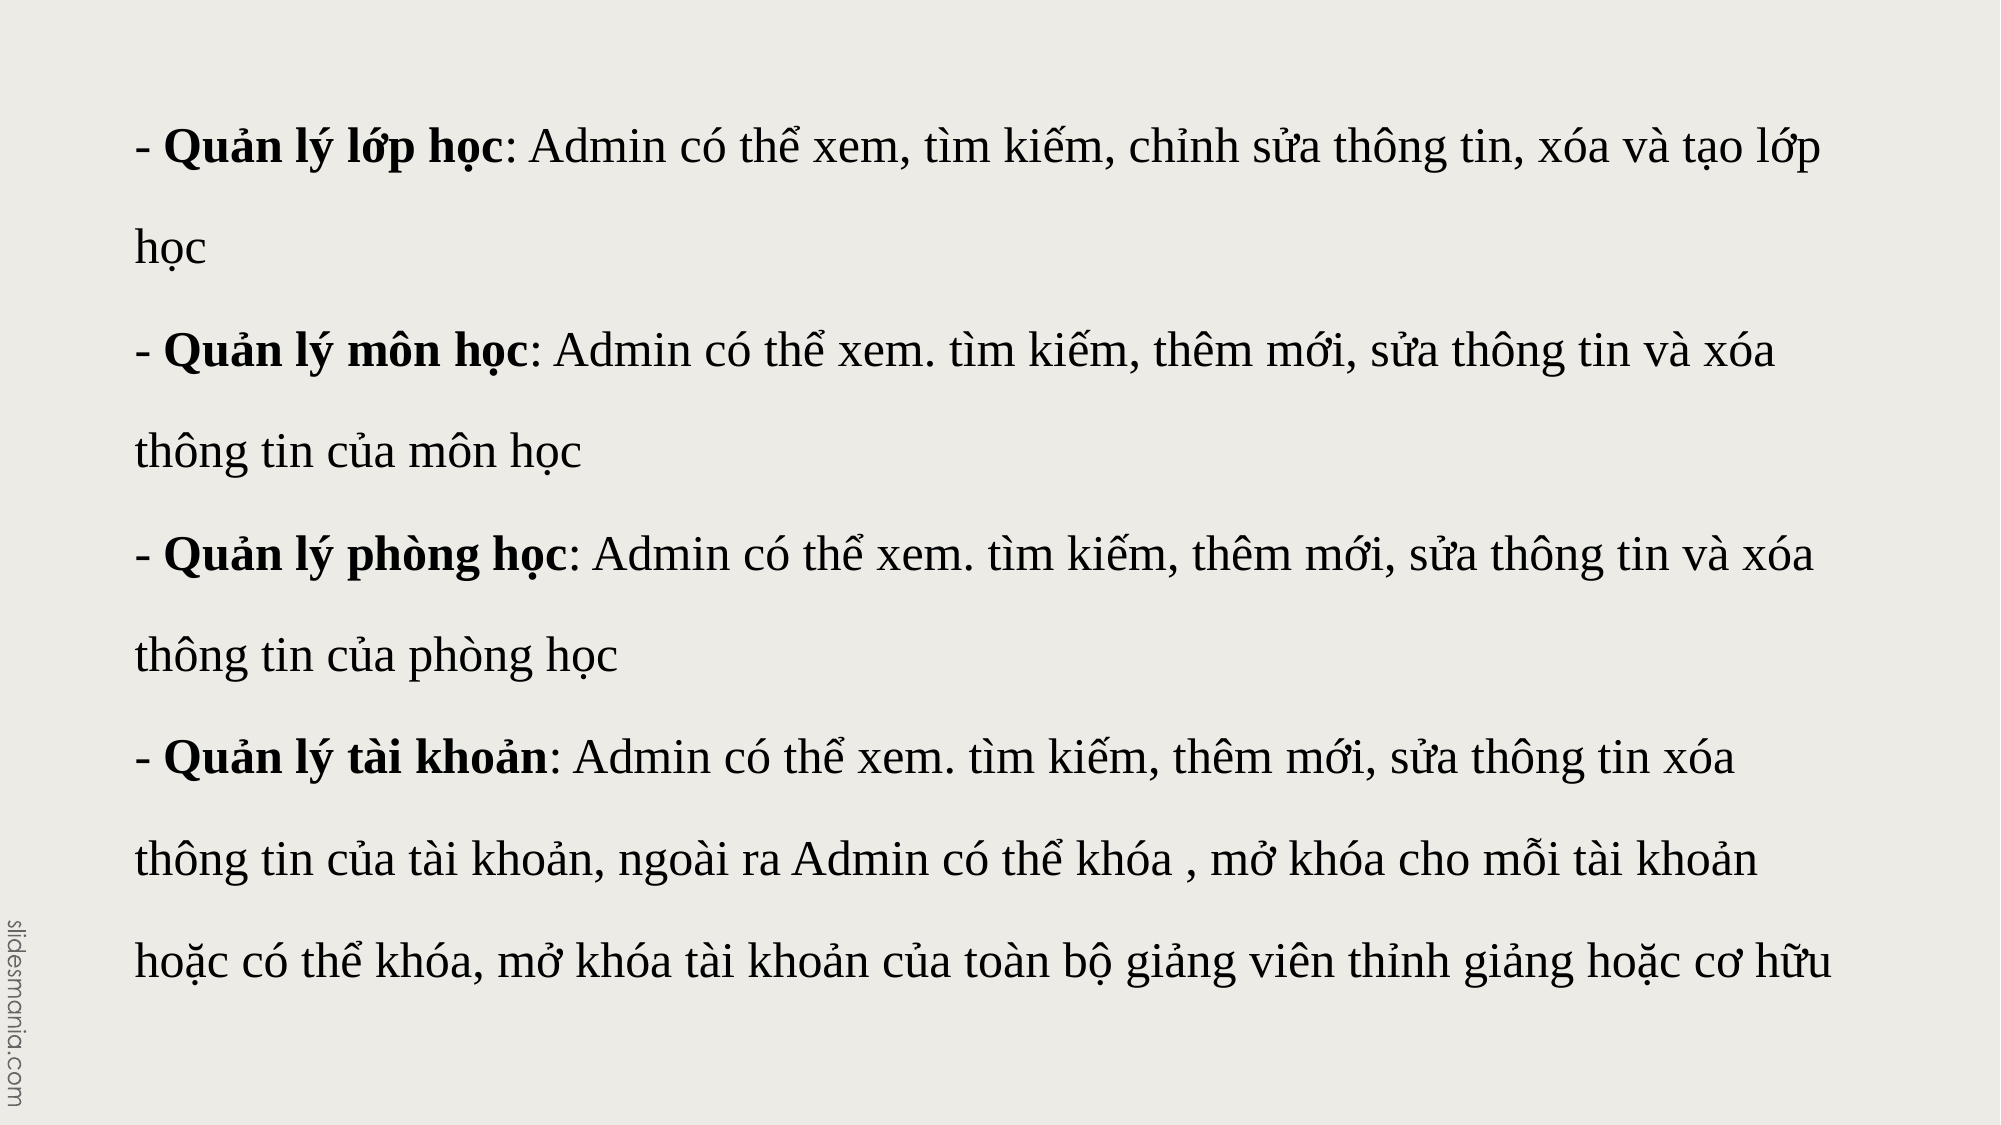

- Quản lý lớp học: Admin có thể xem, tìm kiếm, chỉnh sửa thông tin, xóa và tạo lớp học
- Quản lý môn học: Admin có thể xem. tìm kiếm, thêm mới, sửa thông tin và xóa thông tin của môn học
- Quản lý phòng học: Admin có thể xem. tìm kiếm, thêm mới, sửa thông tin và xóa thông tin của phòng học
- Quản lý tài khoản: Admin có thể xem. tìm kiếm, thêm mới, sửa thông tin xóa thông tin của tài khoản, ngoài ra Admin có thể khóa , mở khóa cho mỗi tài khoản hoặc có thể khóa, mở khóa tài khoản của toàn bộ giảng viên thỉnh giảng hoặc cơ hữu